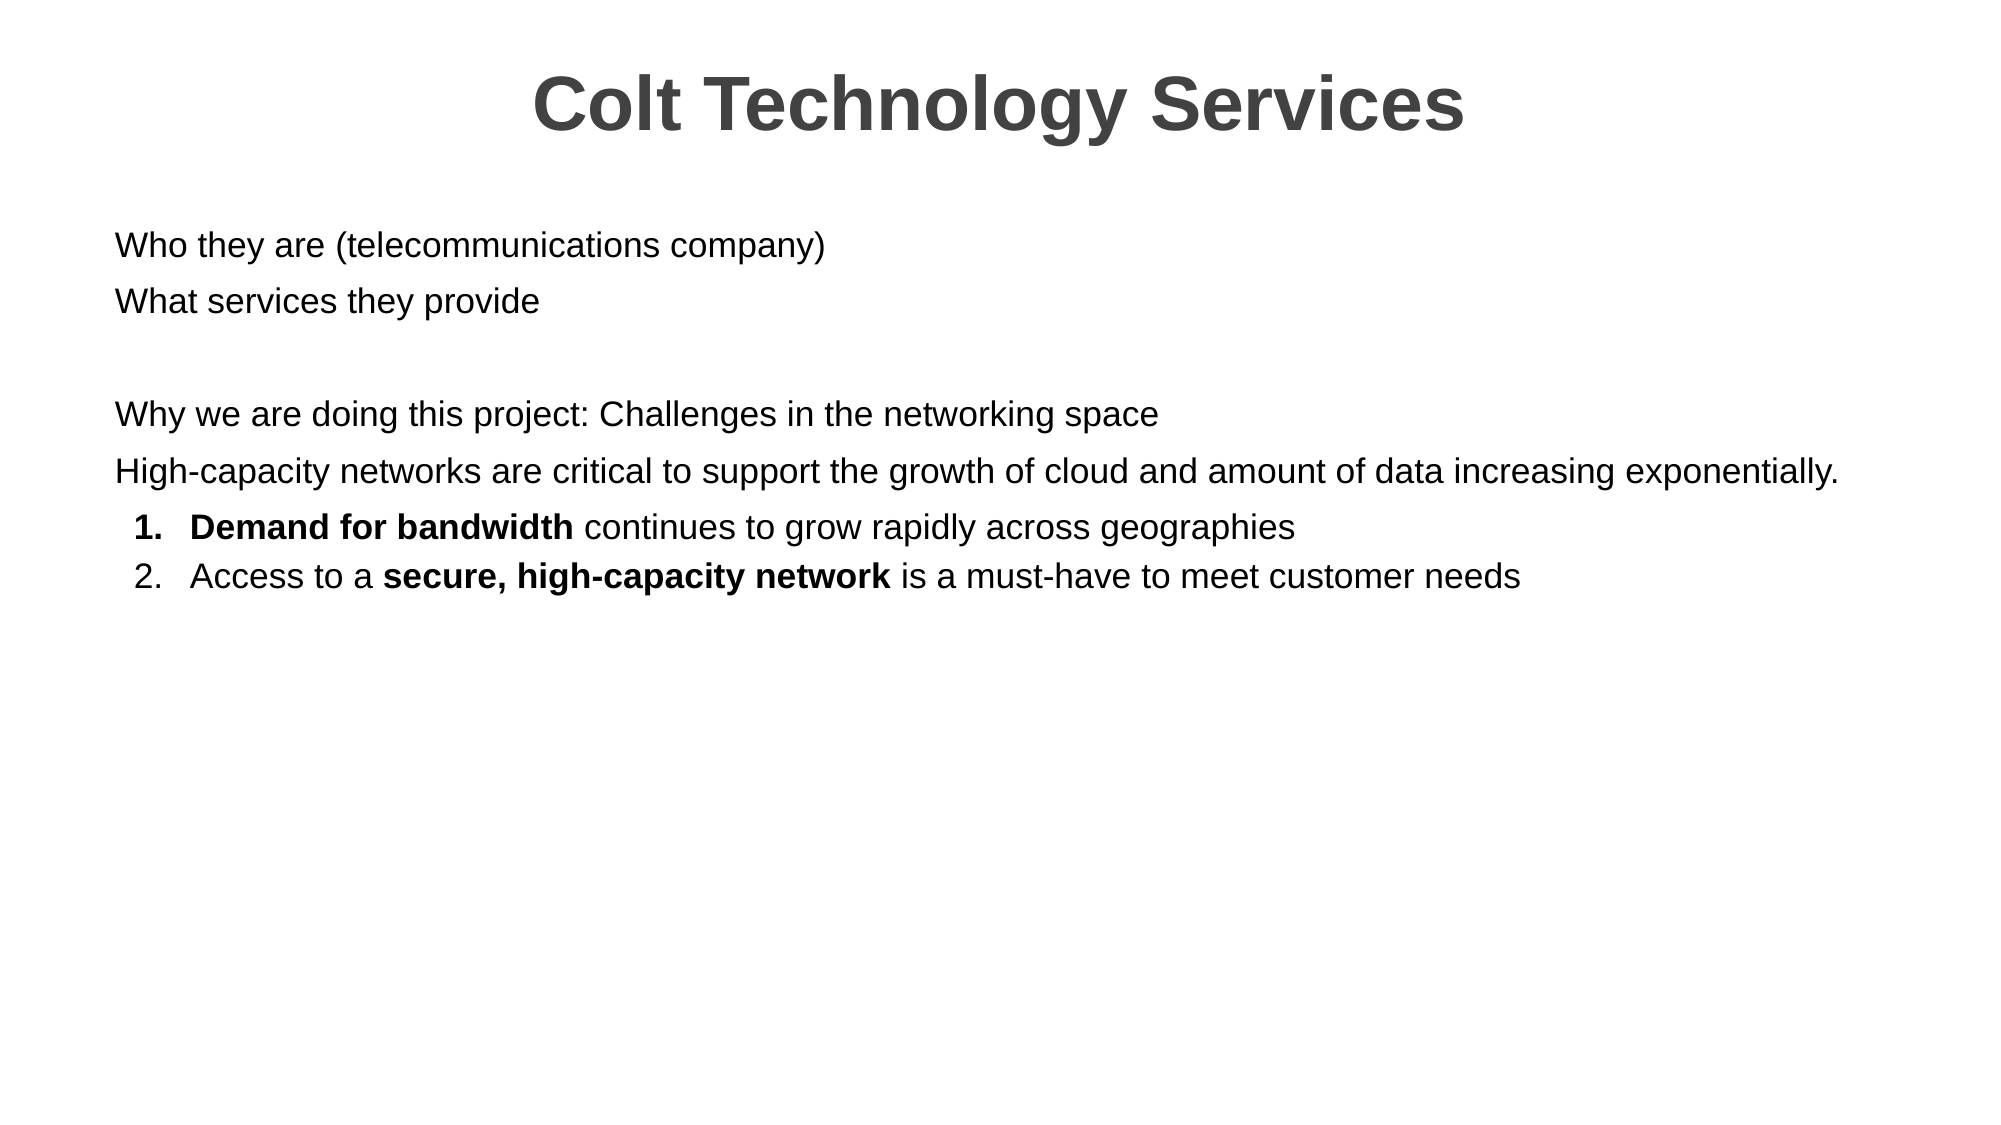

# Colt Technology Services
Who they are (telecommunications company)
What services they provide

Why we are doing this project: Challenges in the networking space
High-capacity networks are critical to support the growth of cloud and amount of data increasing exponentially.
Demand for bandwidth continues to grow rapidly across geographies
Access to a secure, high-capacity network is a must-have to meet customer needs